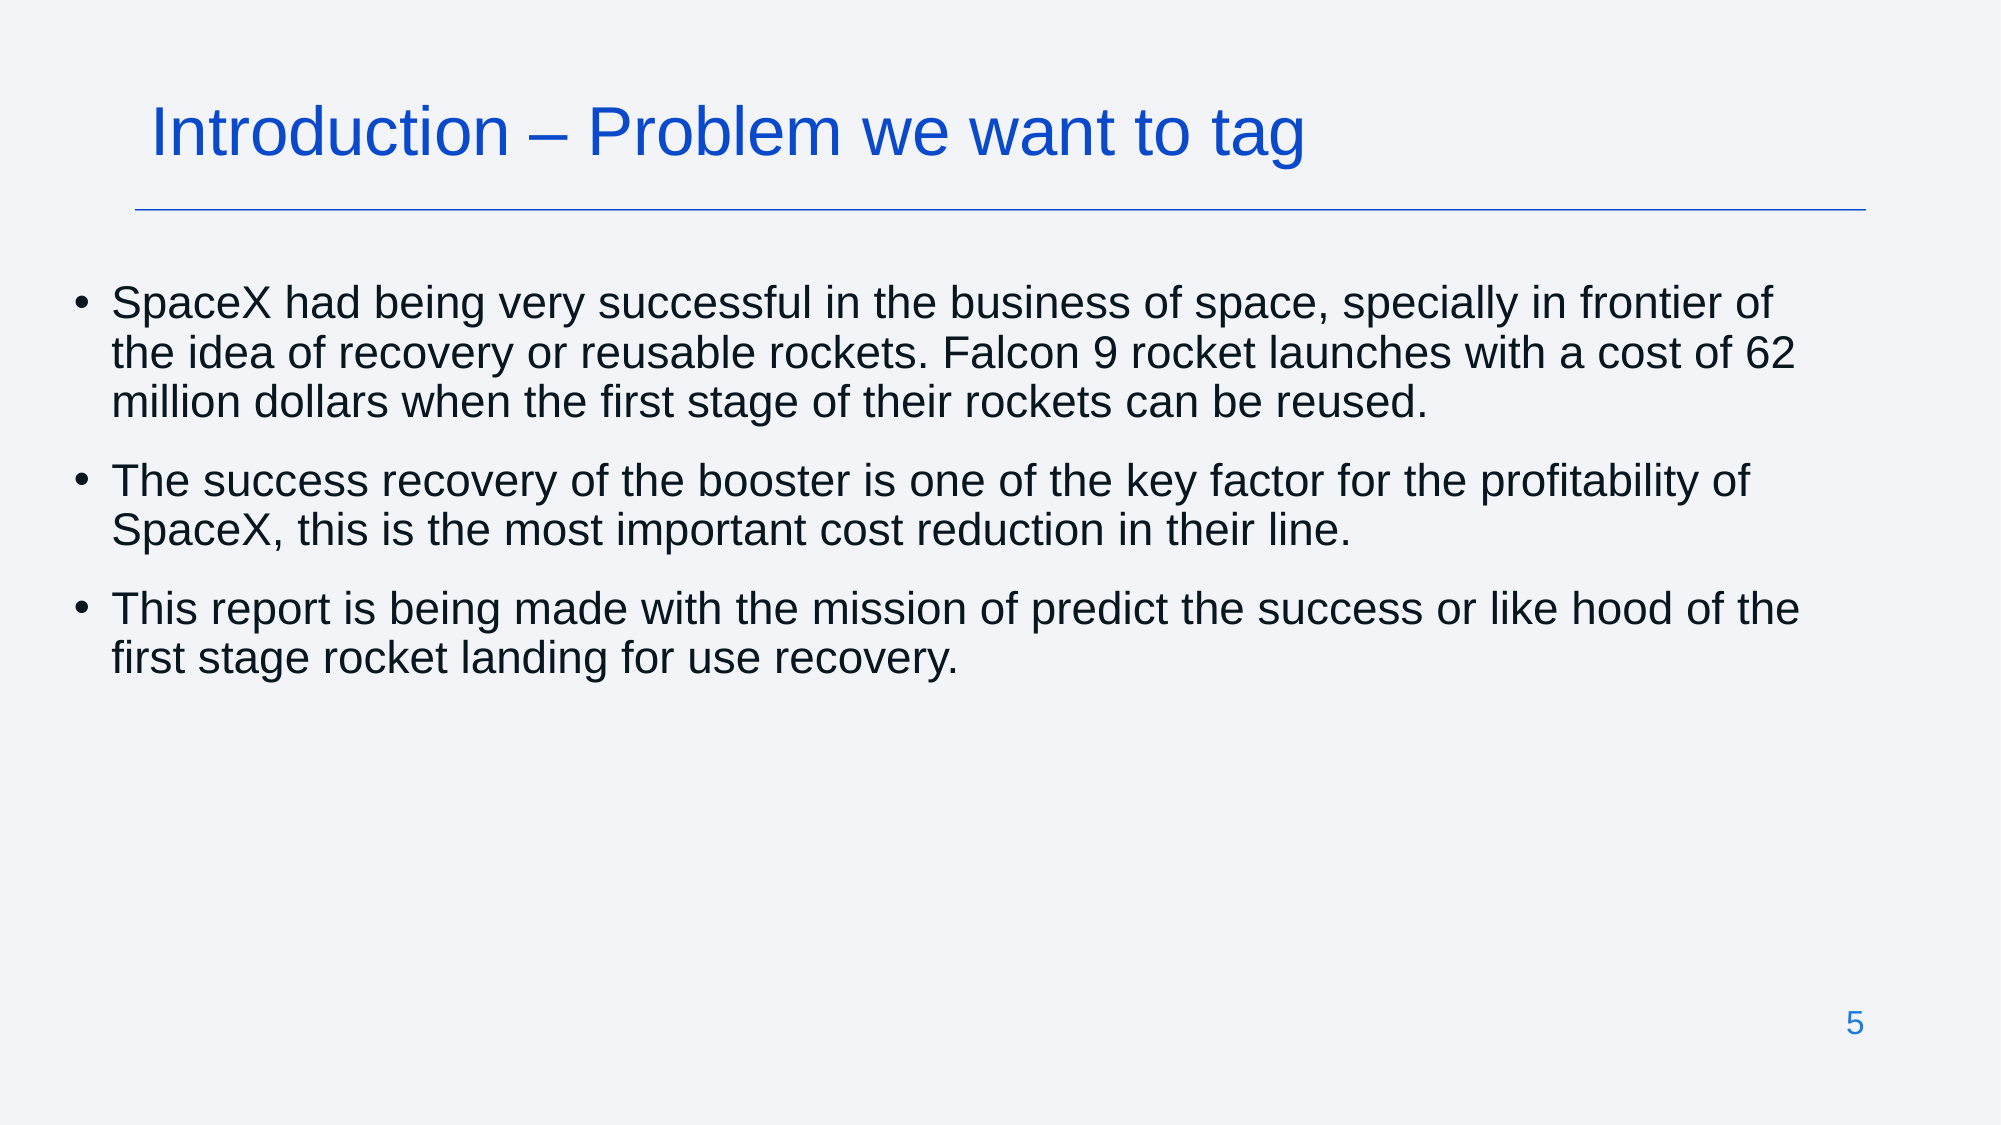

Introduction – Problem we want to tag
SpaceX had being very successful in the business of space, specially in frontier of the idea of recovery or reusable rockets. Falcon 9 rocket launches with a cost of 62 million dollars when the first stage of their rockets can be reused.
The success recovery of the booster is one of the key factor for the profitability of SpaceX, this is the most important cost reduction in their line.
This report is being made with the mission of predict the success or like hood of the first stage rocket landing for use recovery.
5